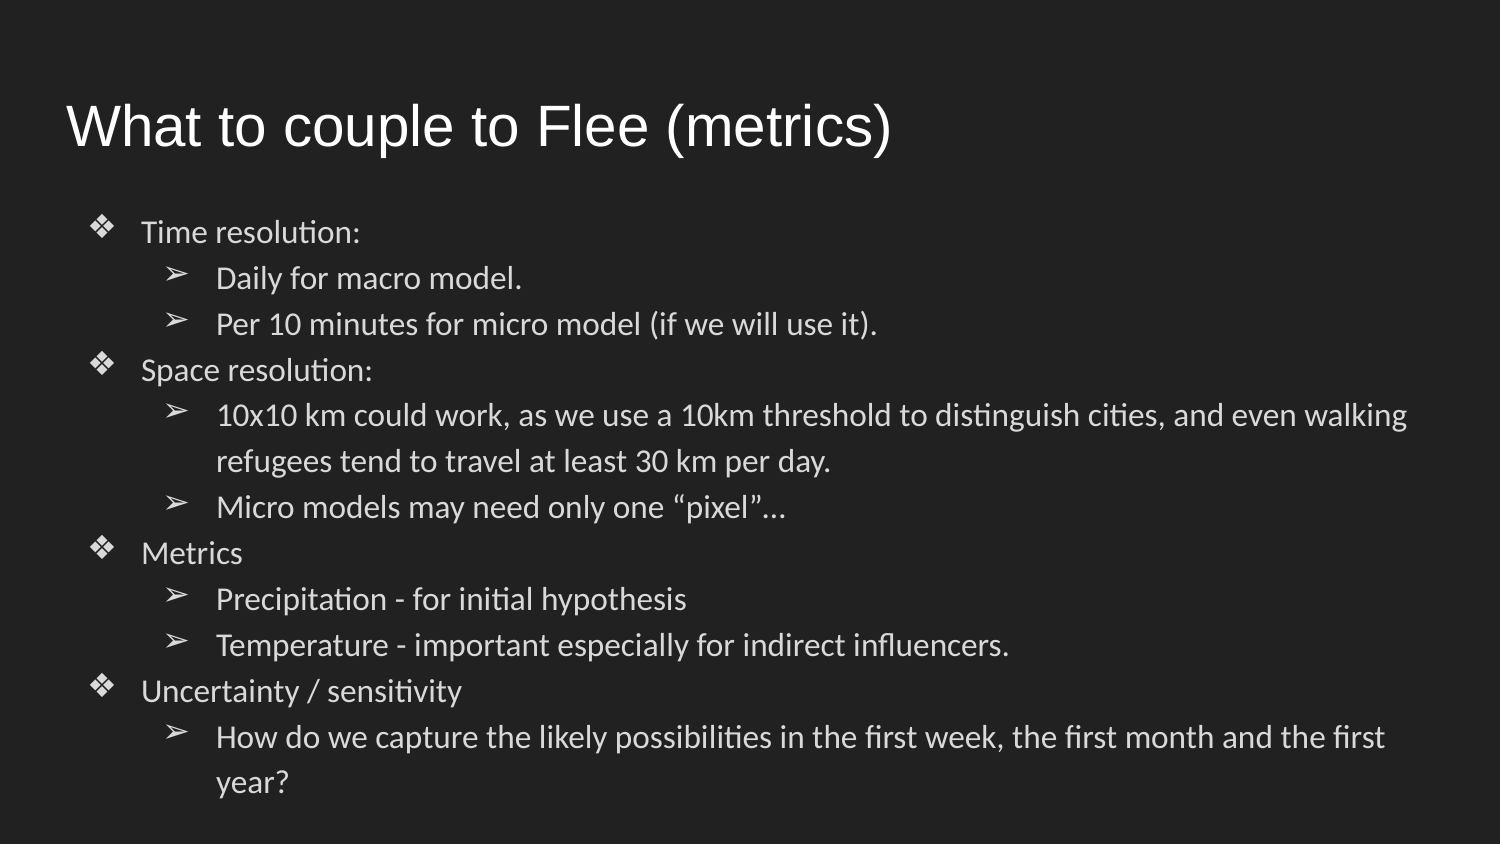

# What to couple to Flee (metrics)
Time resolution:
Daily for macro model.
Per 10 minutes for micro model (if we will use it).
Space resolution:
10x10 km could work, as we use a 10km threshold to distinguish cities, and even walking refugees tend to travel at least 30 km per day.
Micro models may need only one “pixel”…
Metrics
Precipitation - for initial hypothesis
Temperature - important especially for indirect influencers.
Uncertainty / sensitivity
How do we capture the likely possibilities in the first week, the first month and the first year?